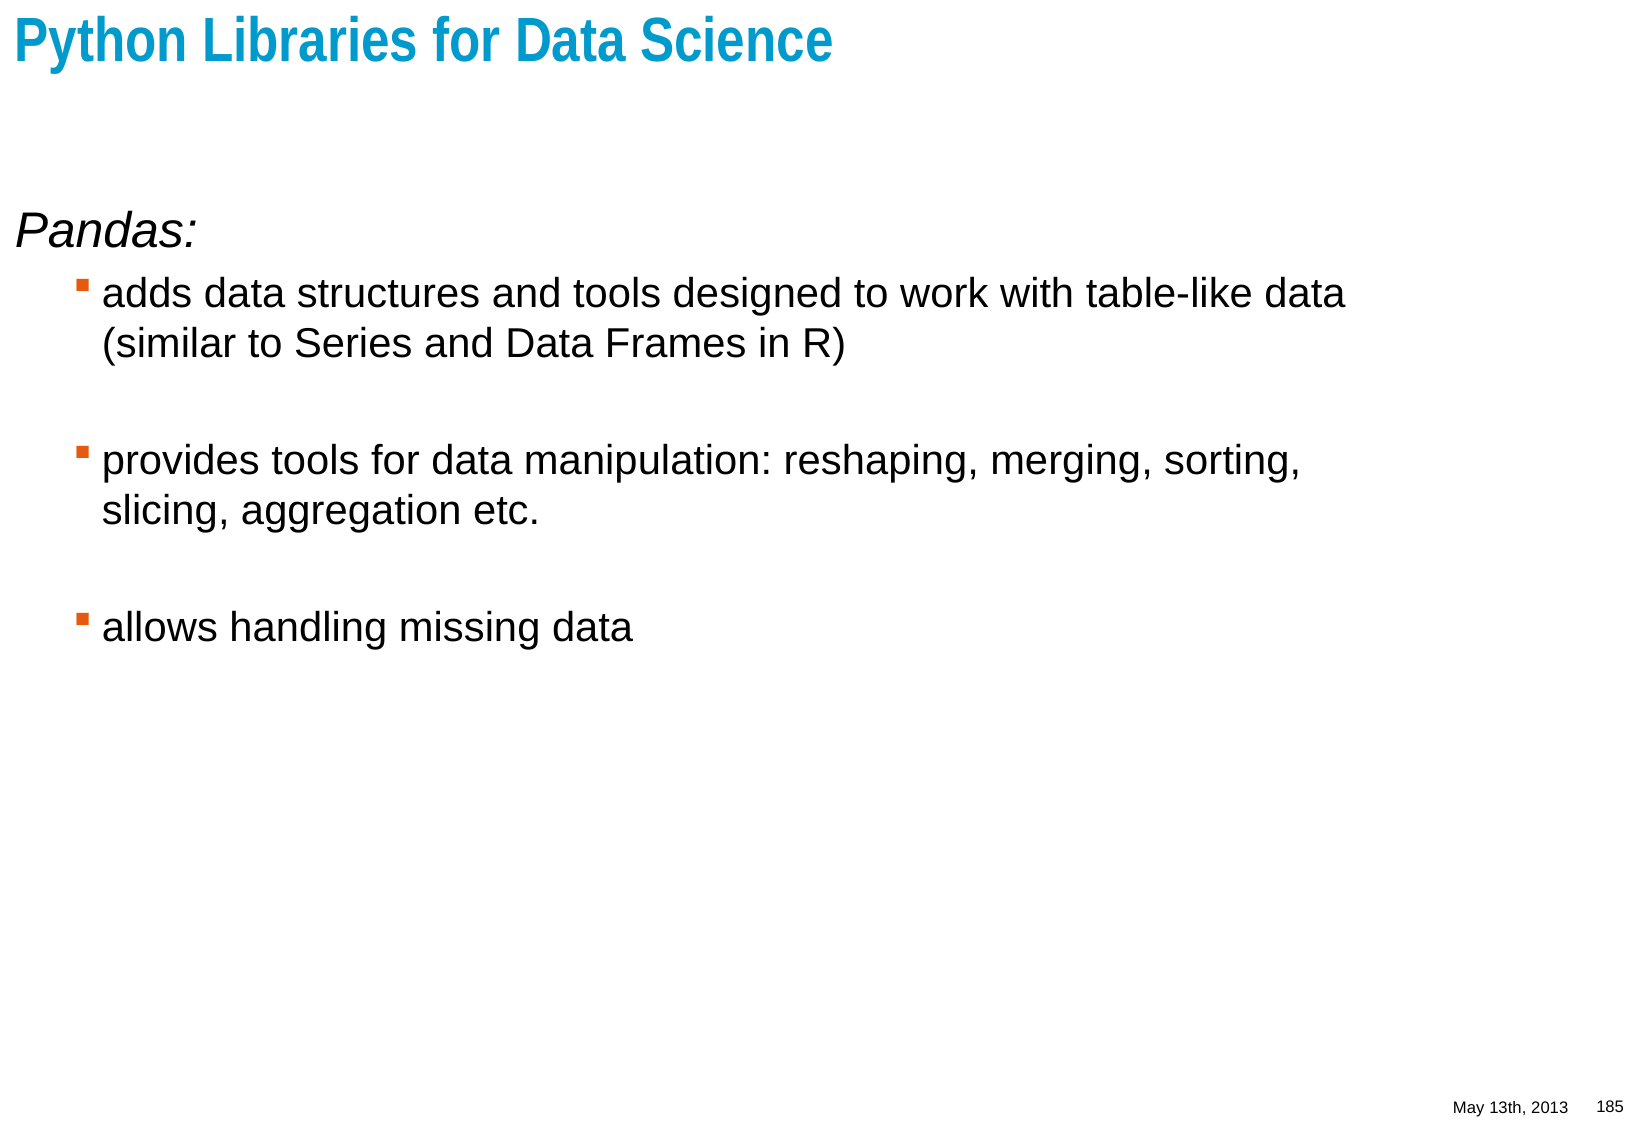

# Python Libraries for Data Science
Pandas:
adds data structures and tools designed to work with table-like data (similar to Series and Data Frames in R)

provides tools for data manipulation: reshaping, merging, sorting, slicing, aggregation etc.

allows handling missing data

May 13th, 2013
185